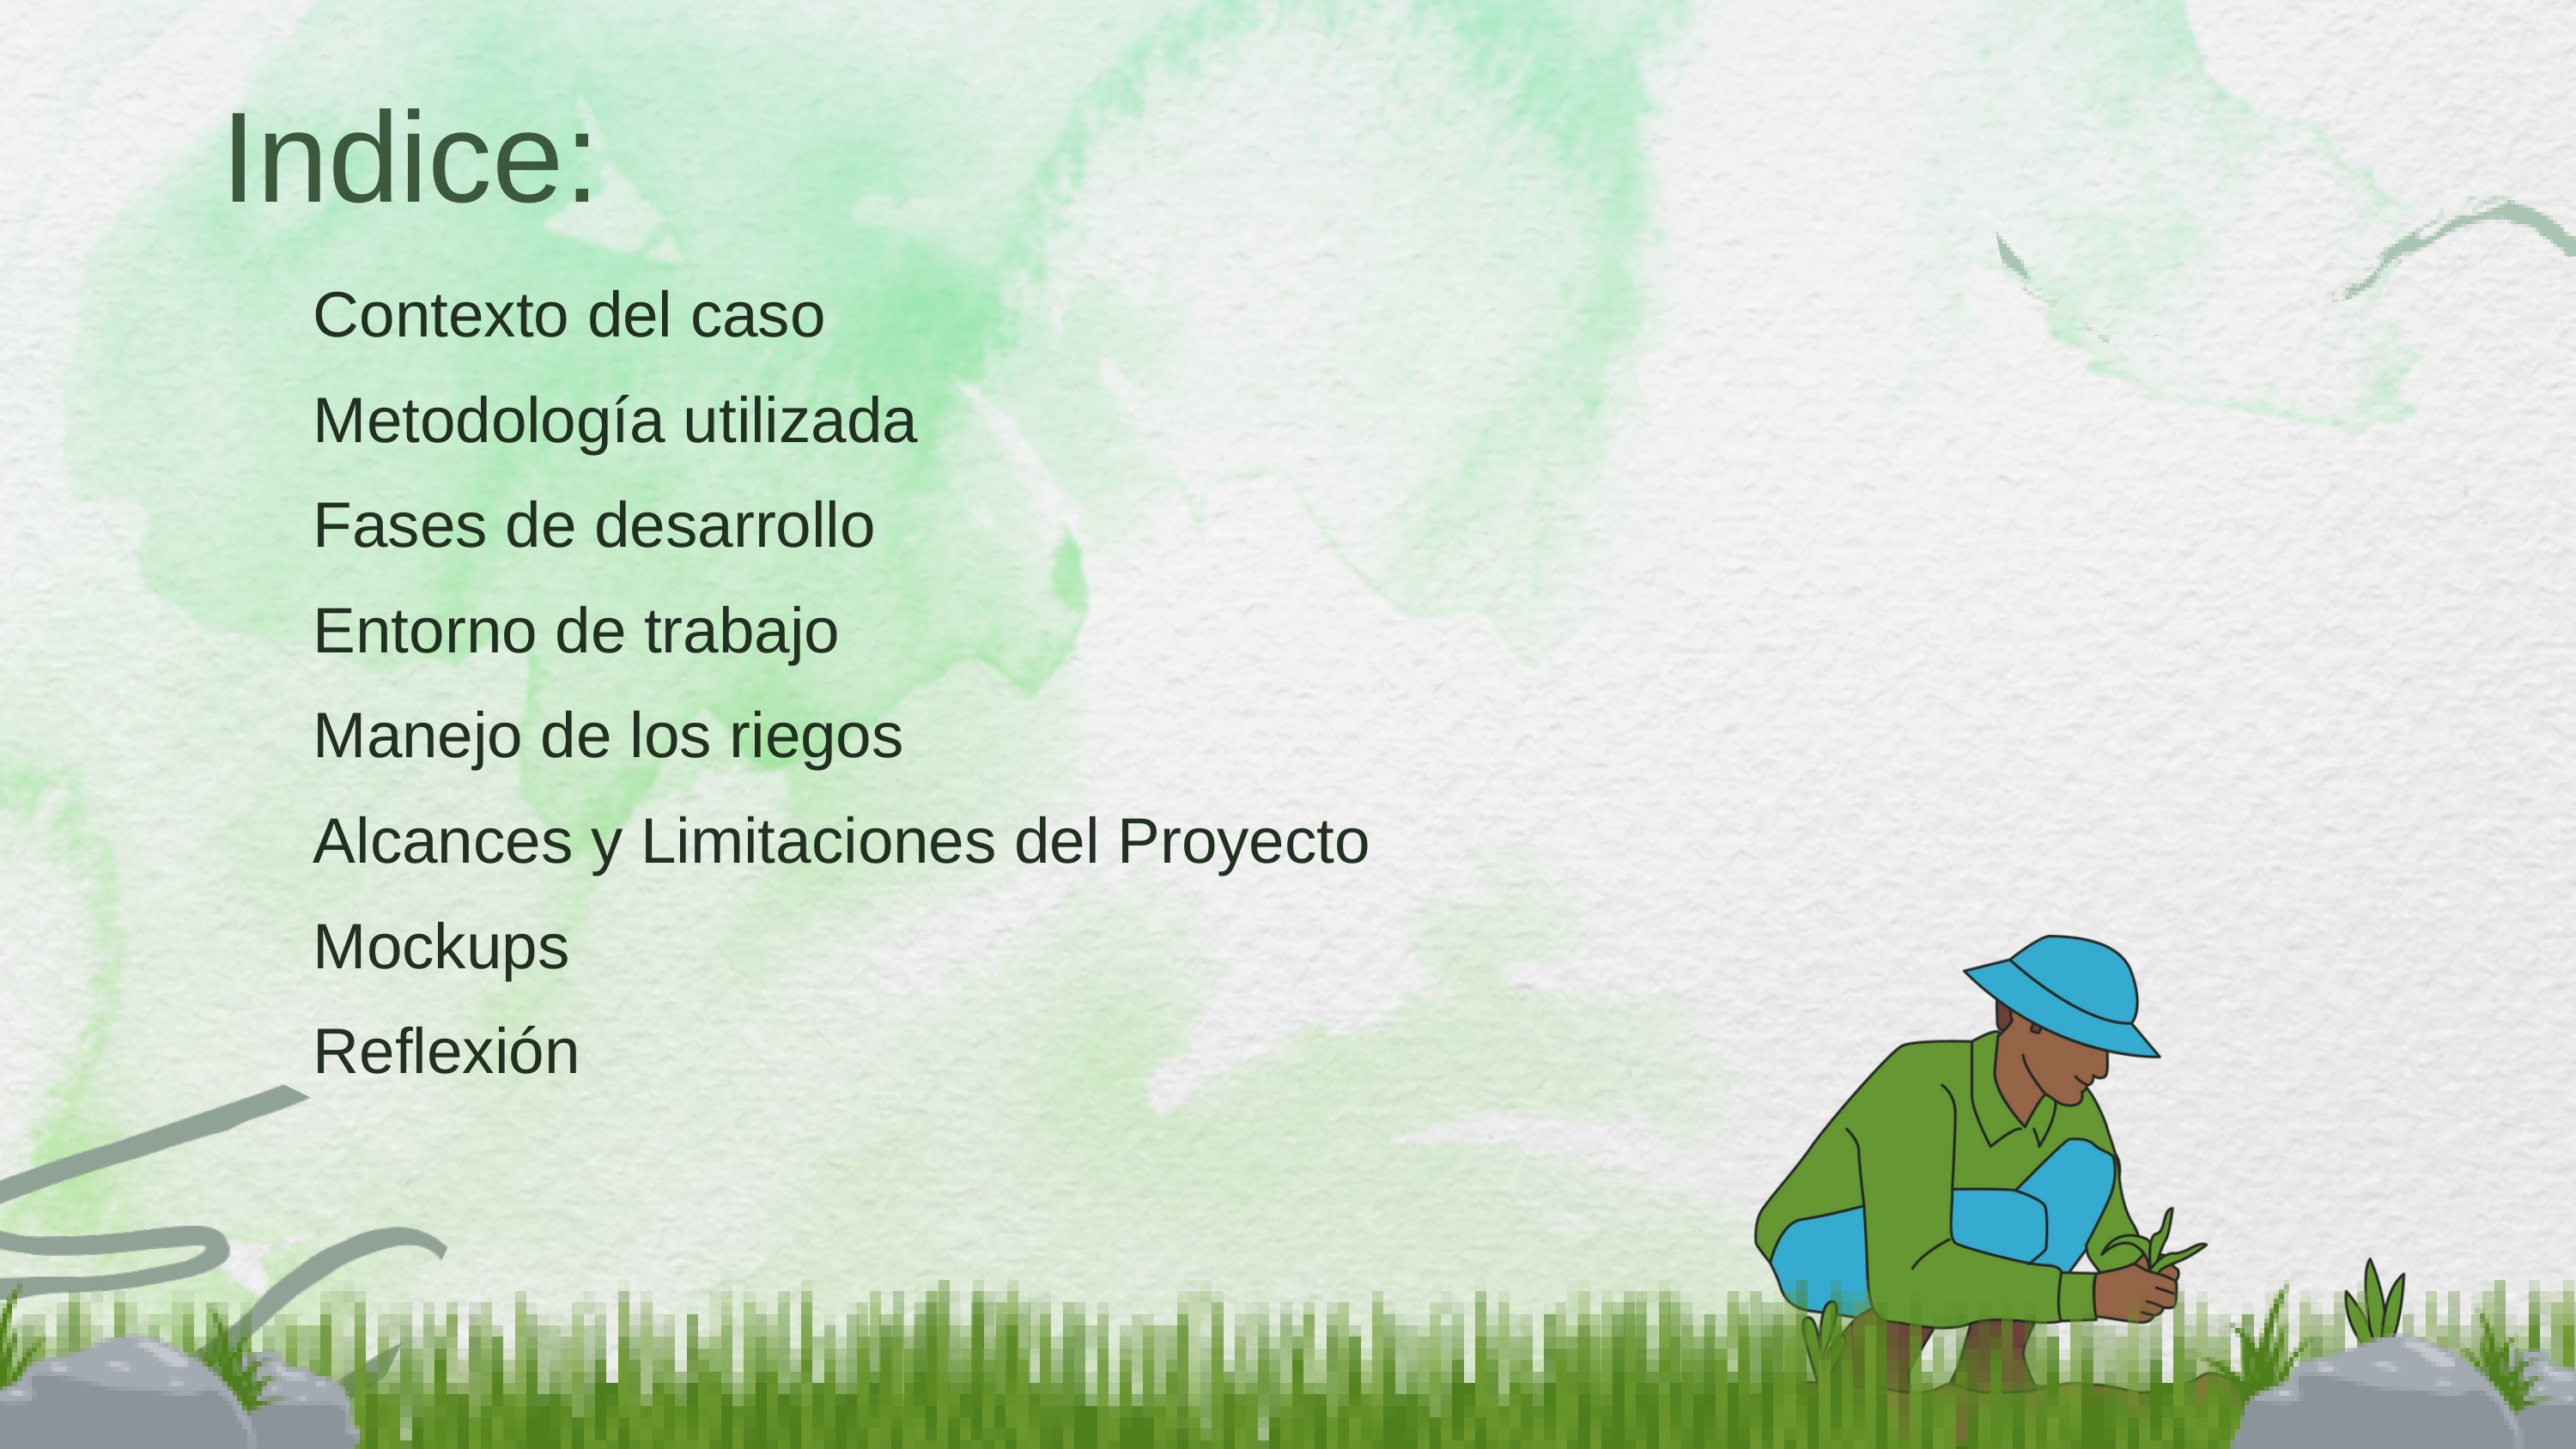

Indice:
Contexto del caso
Metodología utilizada
Fases de desarrollo
Entorno de trabajo
Manejo de los riegos
Alcances y Limitaciones del Proyecto
Mockups
Reflexión